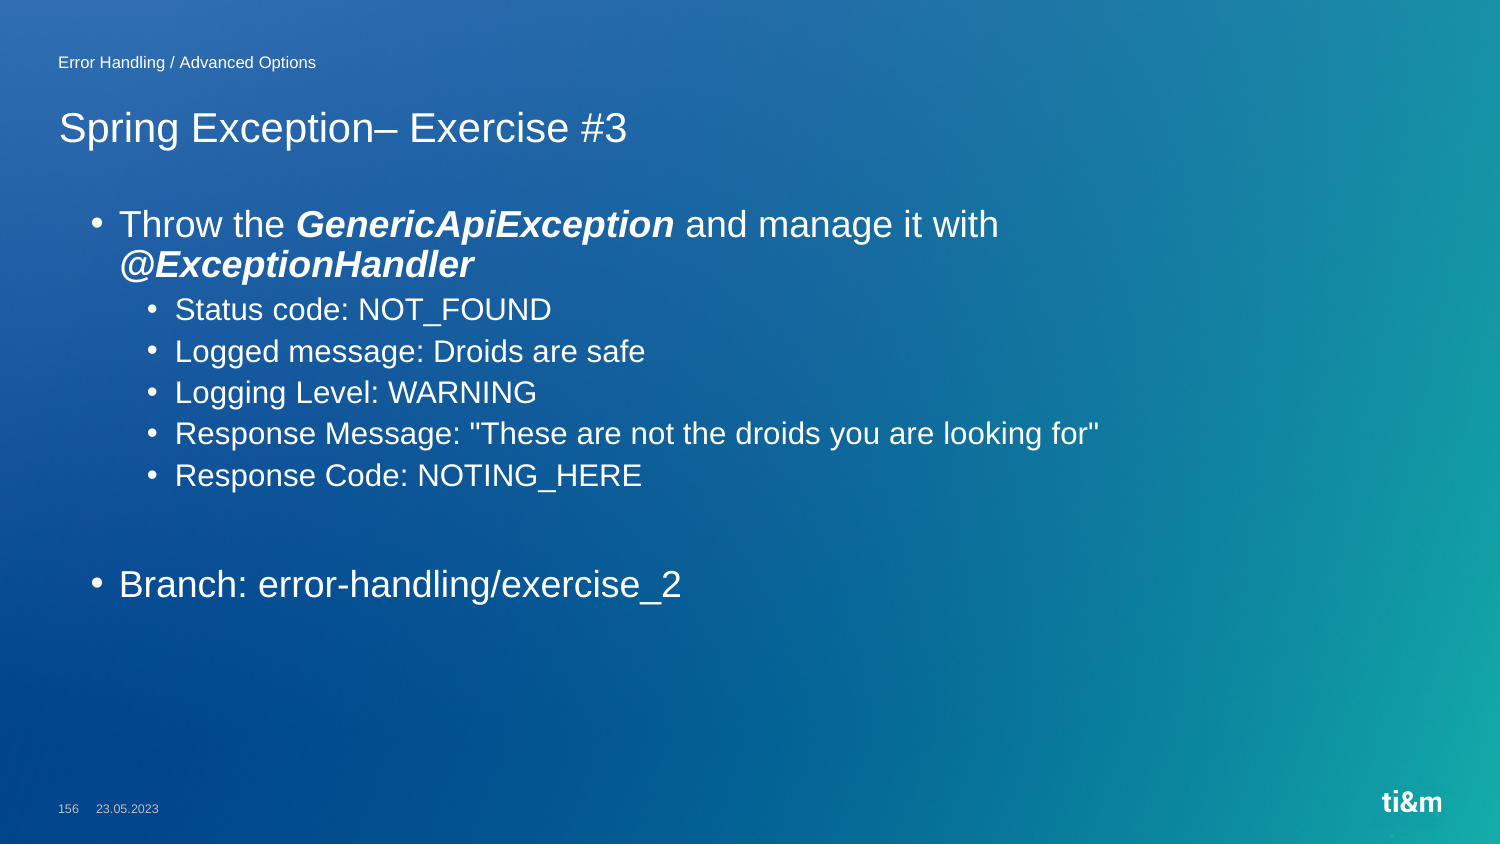

Error Handling / Advanced Options
# Spring Exception– Exercise #3
Throw the GenericApiException and manage it with @ExceptionHandler
Status code: NOT_FOUND
Logged message: Droids are safe
Logging Level: WARNING
Response Message: "These are not the droids you are looking for"
Response Code: NOTING_HERE

Branch: error-handling/exercise_2
156
23.05.2023